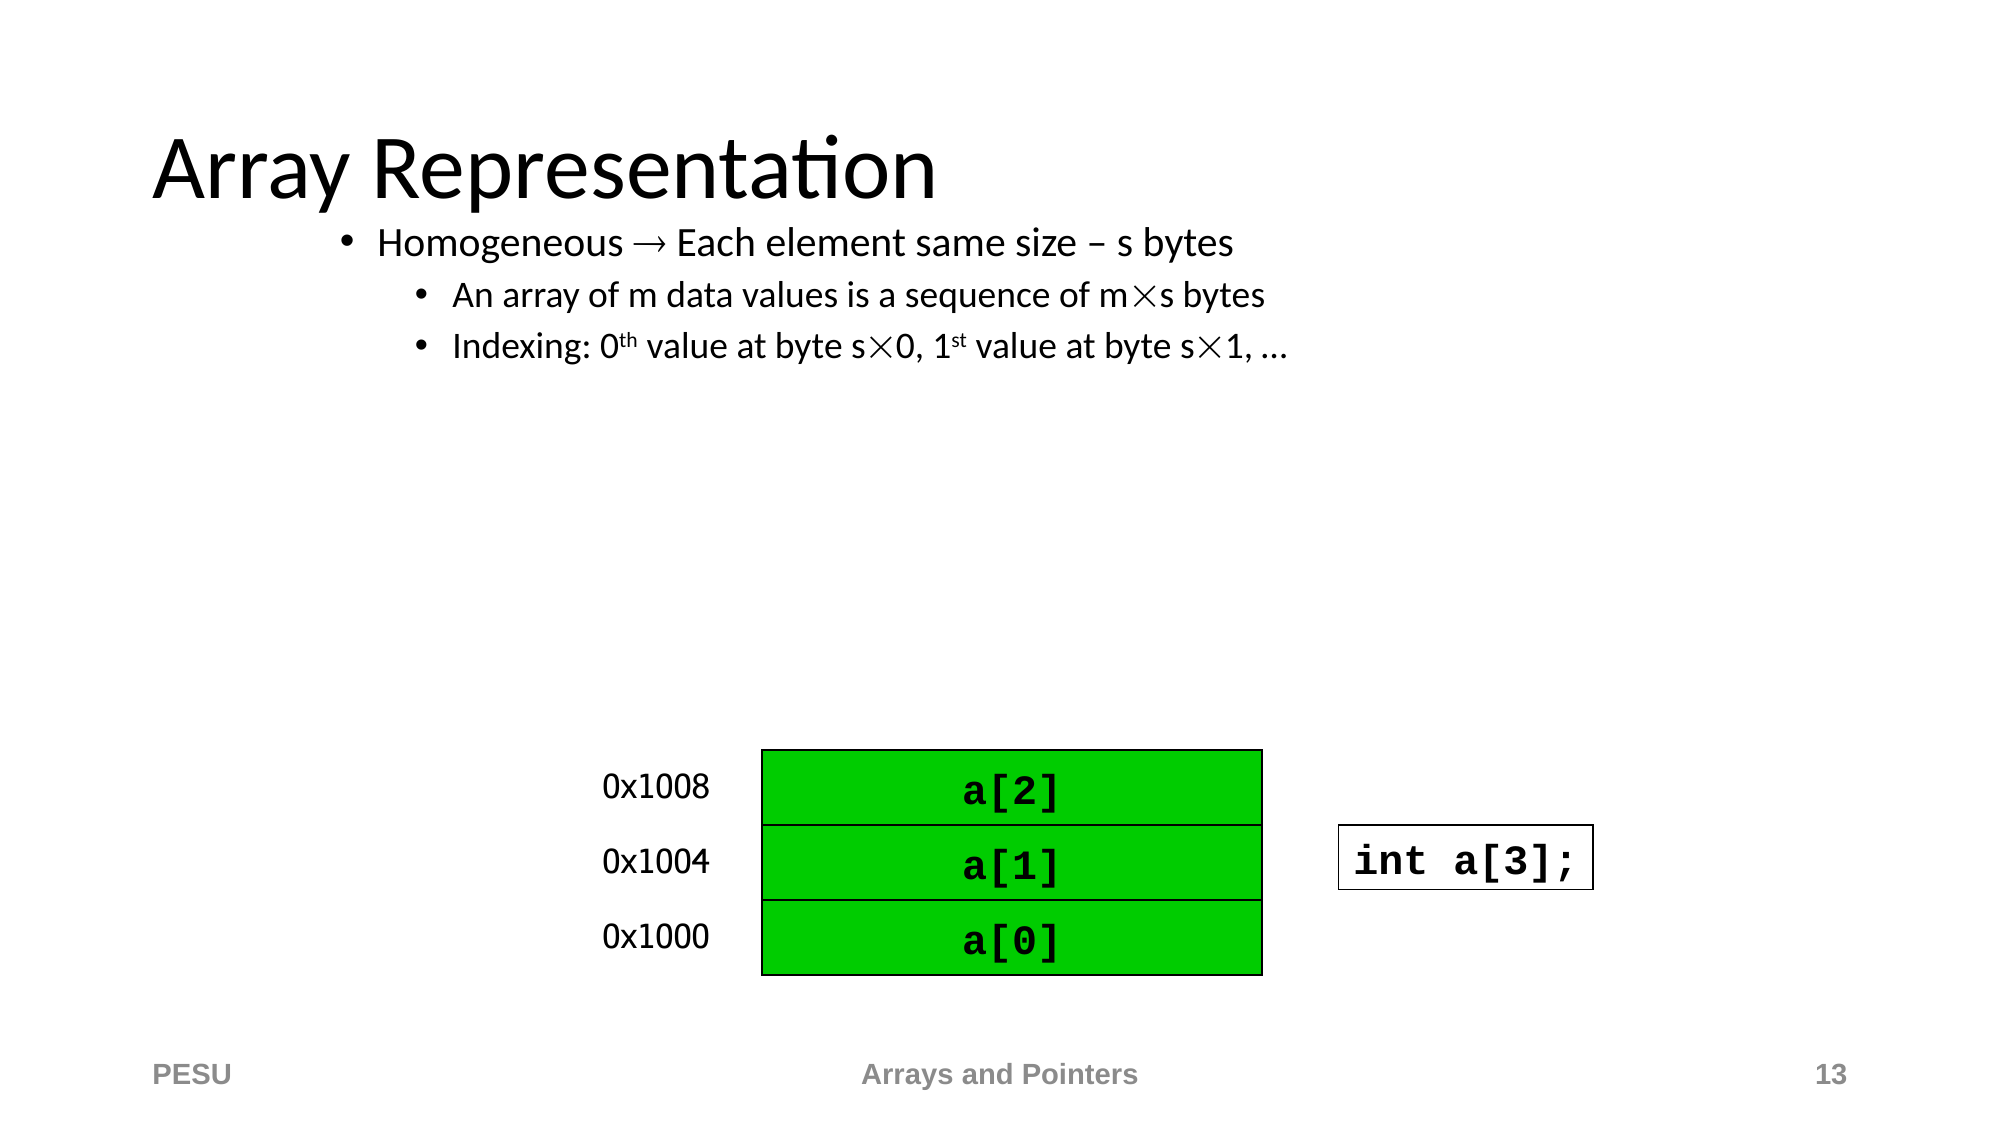

# Array Representation
Homogeneous → Each element same size – s bytes
An array of m data values is a sequence of m×s bytes
Indexing: 0th value at byte s×0, 1st value at byte s×1, …

a[2]
0x1008
a[1]
0x1004
a[0]
0x1000
int a[3];
PESU
Arrays and Pointers
13